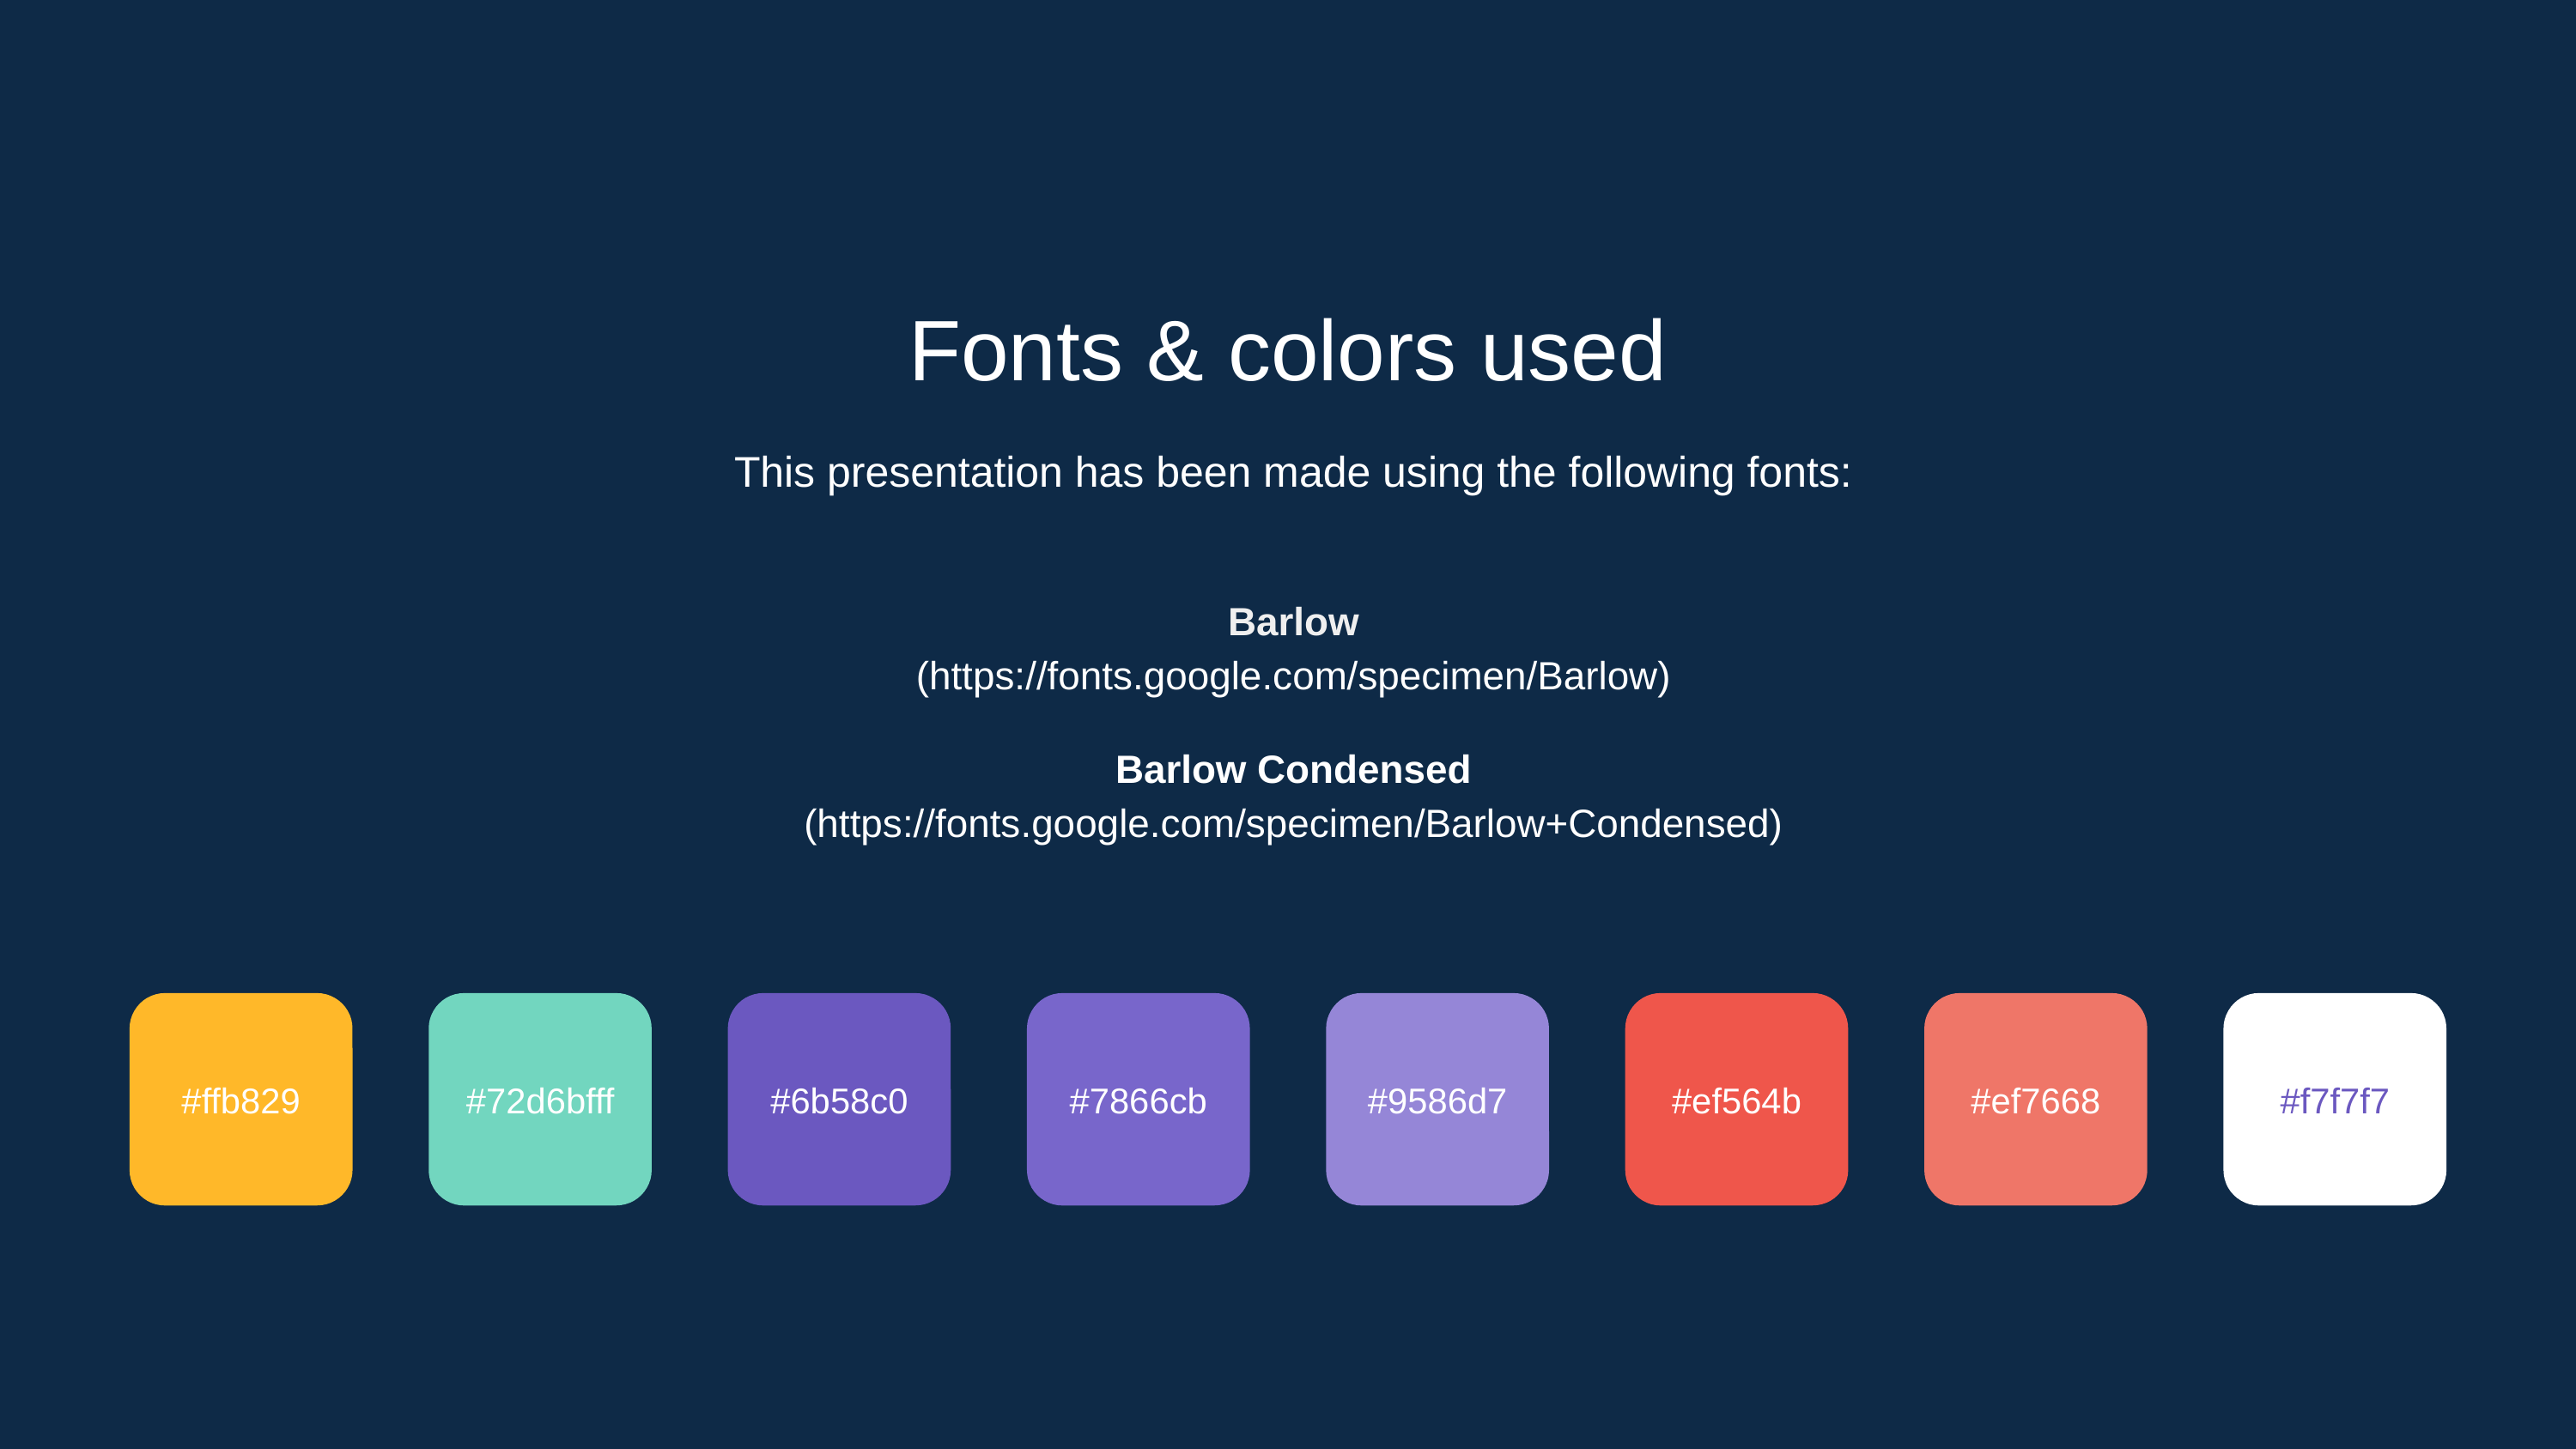

Fonts & colors used
This presentation has been made using the following fonts:

Barlow
(https://fonts.google.com/specimen/Barlow)

Barlow Condensed
(https://fonts.google.com/specimen/Barlow+Condensed)

#ffb829
#72d6bfff
#6b58c0
#7866cb
#9586d7
#ef564b
#ef7668
#f7f7f7